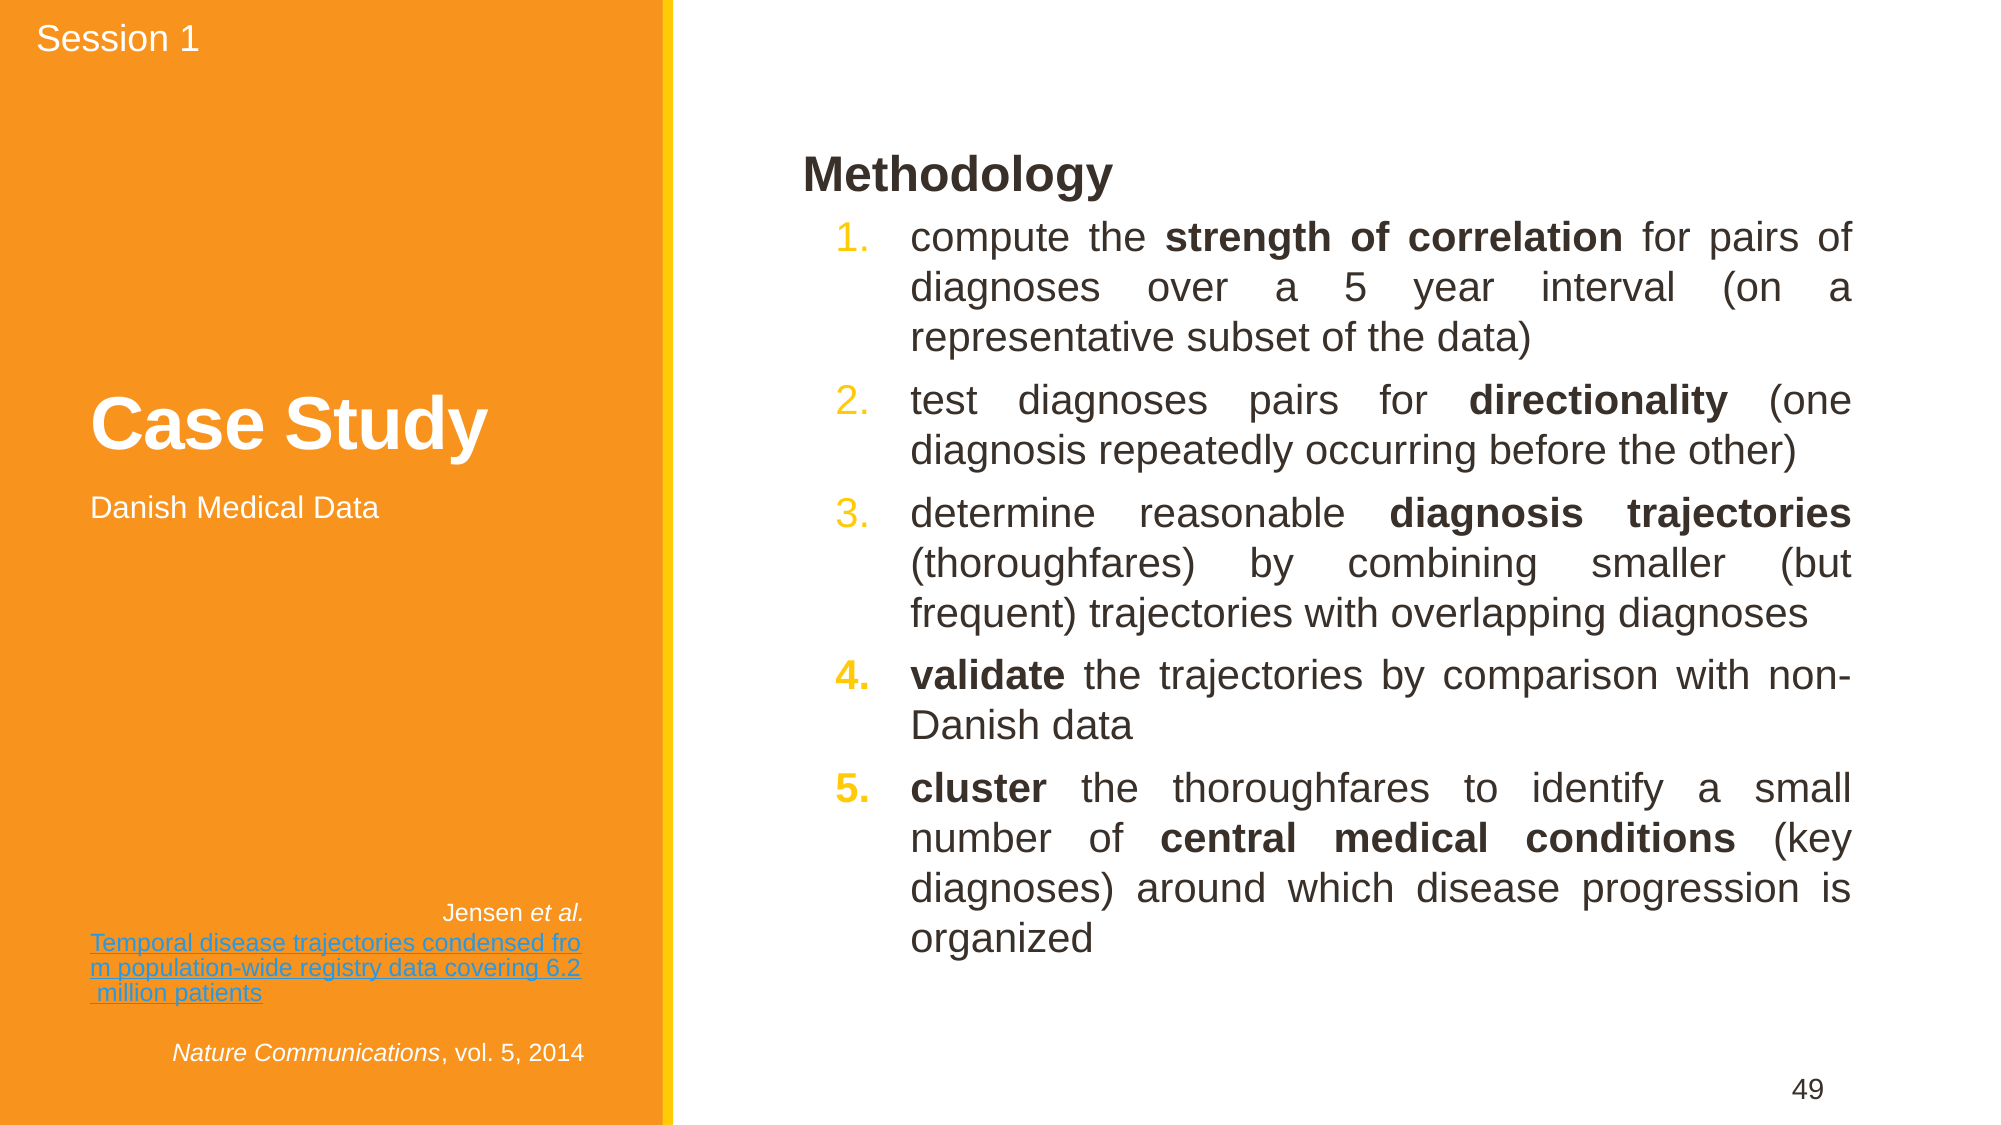

Session 1

# Case Study
Methodology
compute the strength of correlation for pairs of diagnoses over a 5 year interval (on a representative subset of the data)
test diagnoses pairs for directionality (one diagnosis repeatedly occurring before the other)
determine reasonable diagnosis trajectories (thoroughfares) by combining smaller (but frequent) trajectories with overlapping diagnoses
validate the trajectories by comparison with non-Danish data
cluster the thoroughfares to identify a small number of central medical conditions (key diagnoses) around which disease progression is organized

Danish Medical Data

Jensen et al.
Temporal disease trajectories condensed from population-wide registry data covering 6.2 million patients
Nature Communications, vol. 5, 2014
49